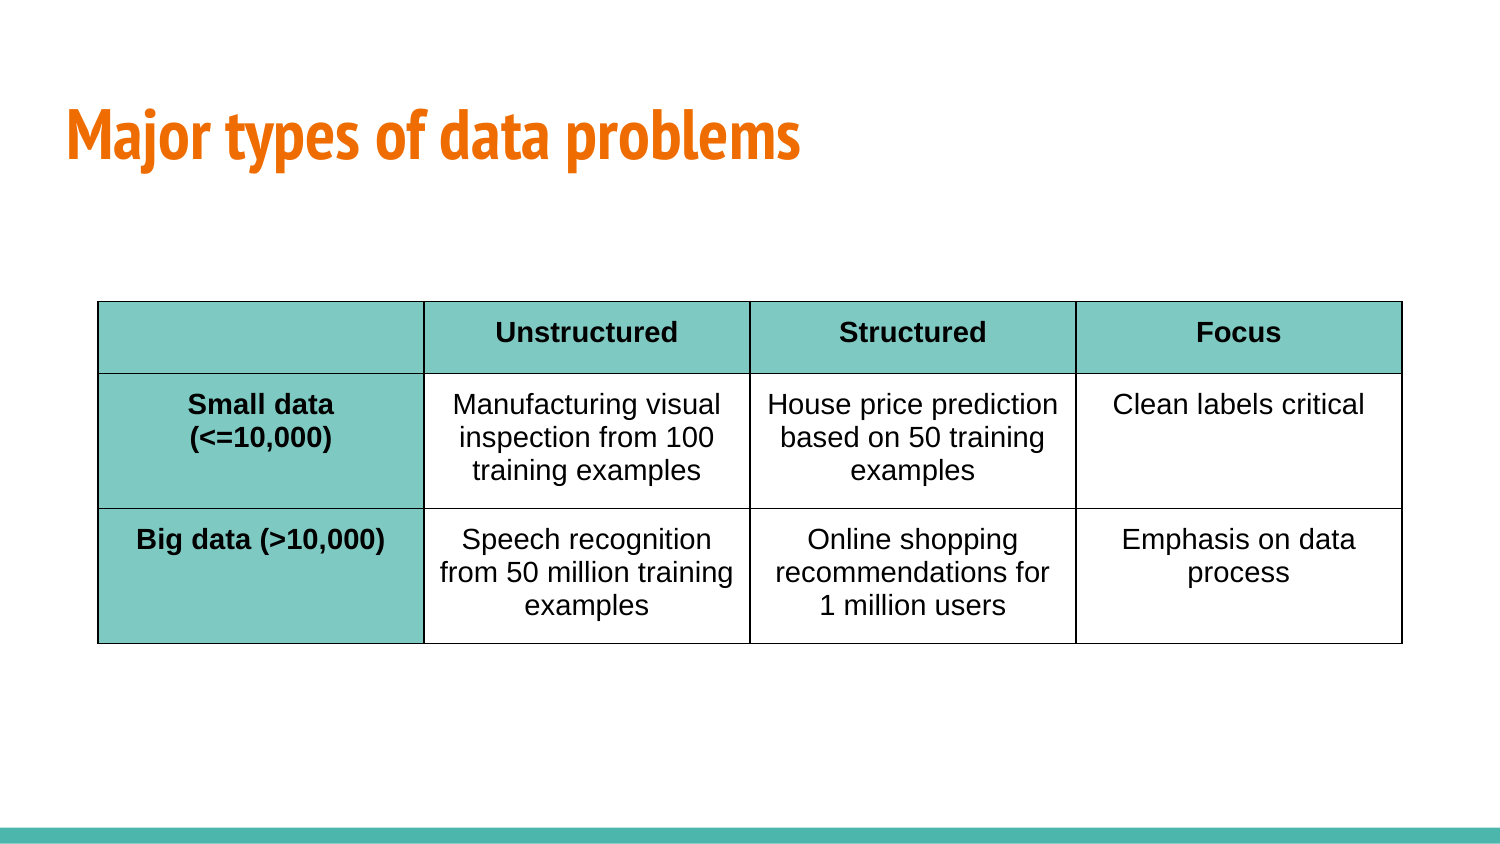

# Major types of data problems
|  | Unstructured | Structured | Focus |
| --- | --- | --- | --- |
| Small data (<=10,000) | Manufacturing visual inspection from 100 training examples | House price prediction based on 50 training examples | Clean labels critical |
| Big data (>10,000) | Speech recognition from 50 million training examples | Online shopping recommendations for 1 million users | Emphasis on data process |